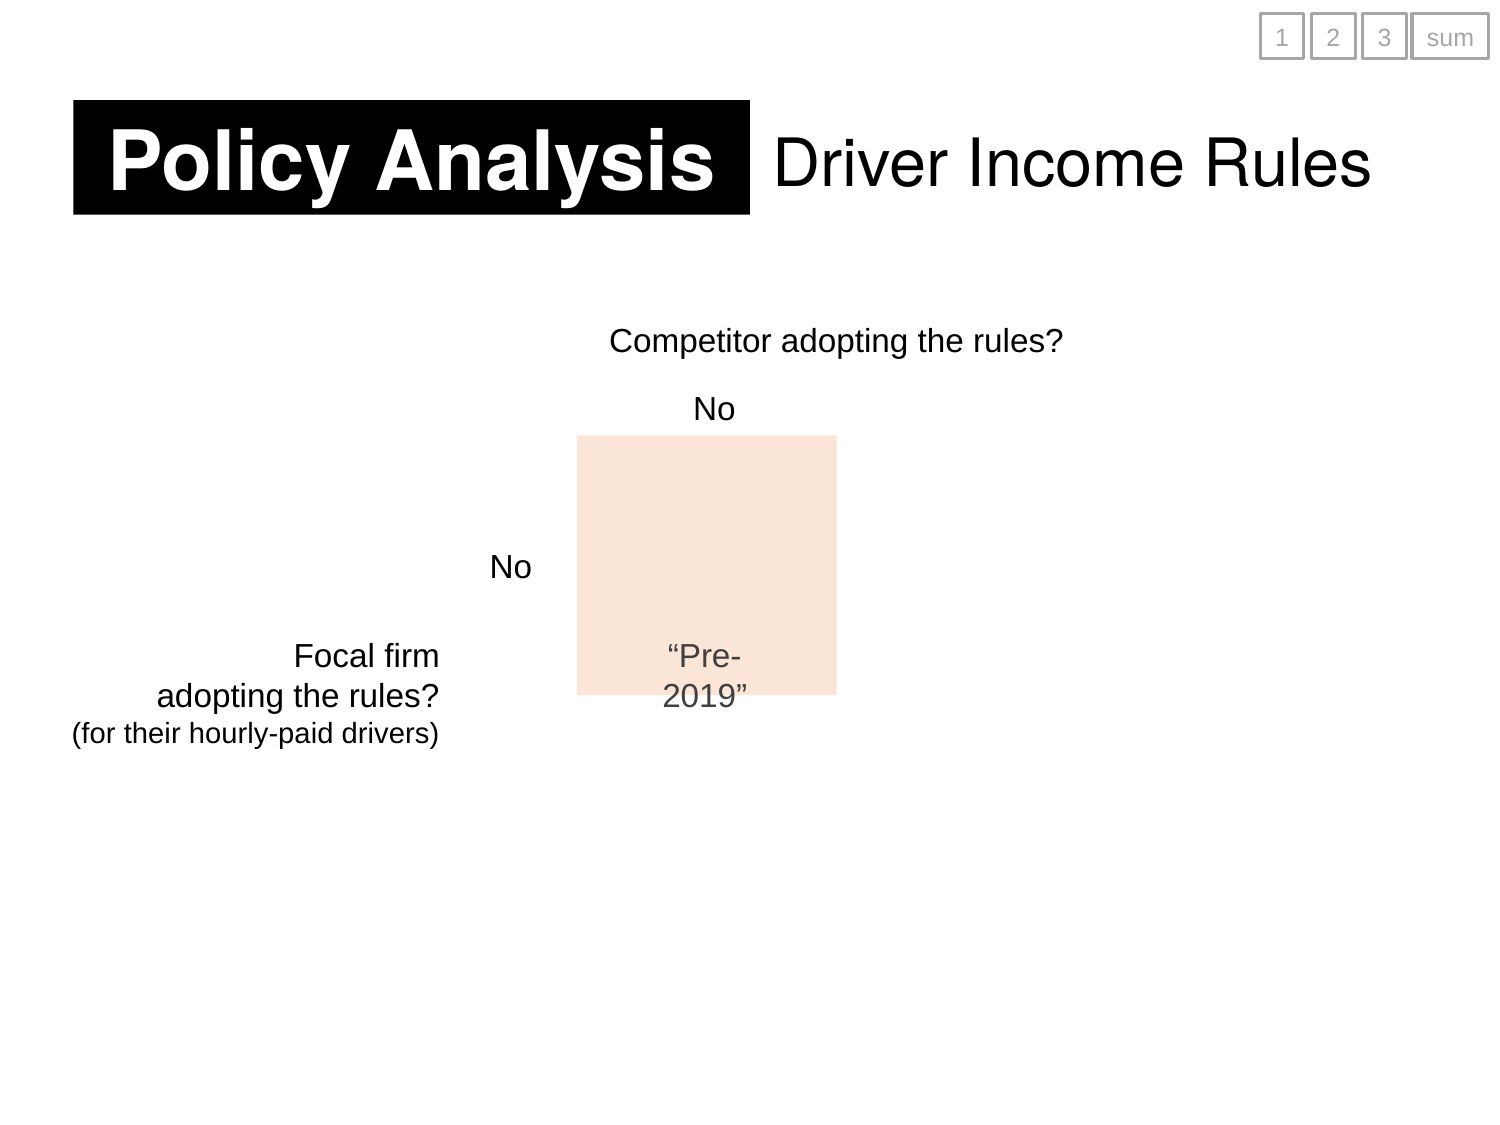

1
2
3
sum
Policy Analysis
Driver Income Rules
Competitor adopting the rules?
No

No
Focal firm
adopting the rules?
(for their hourly-paid drivers)
“Pre-2019”
-16.8% switch
-13.5% switch